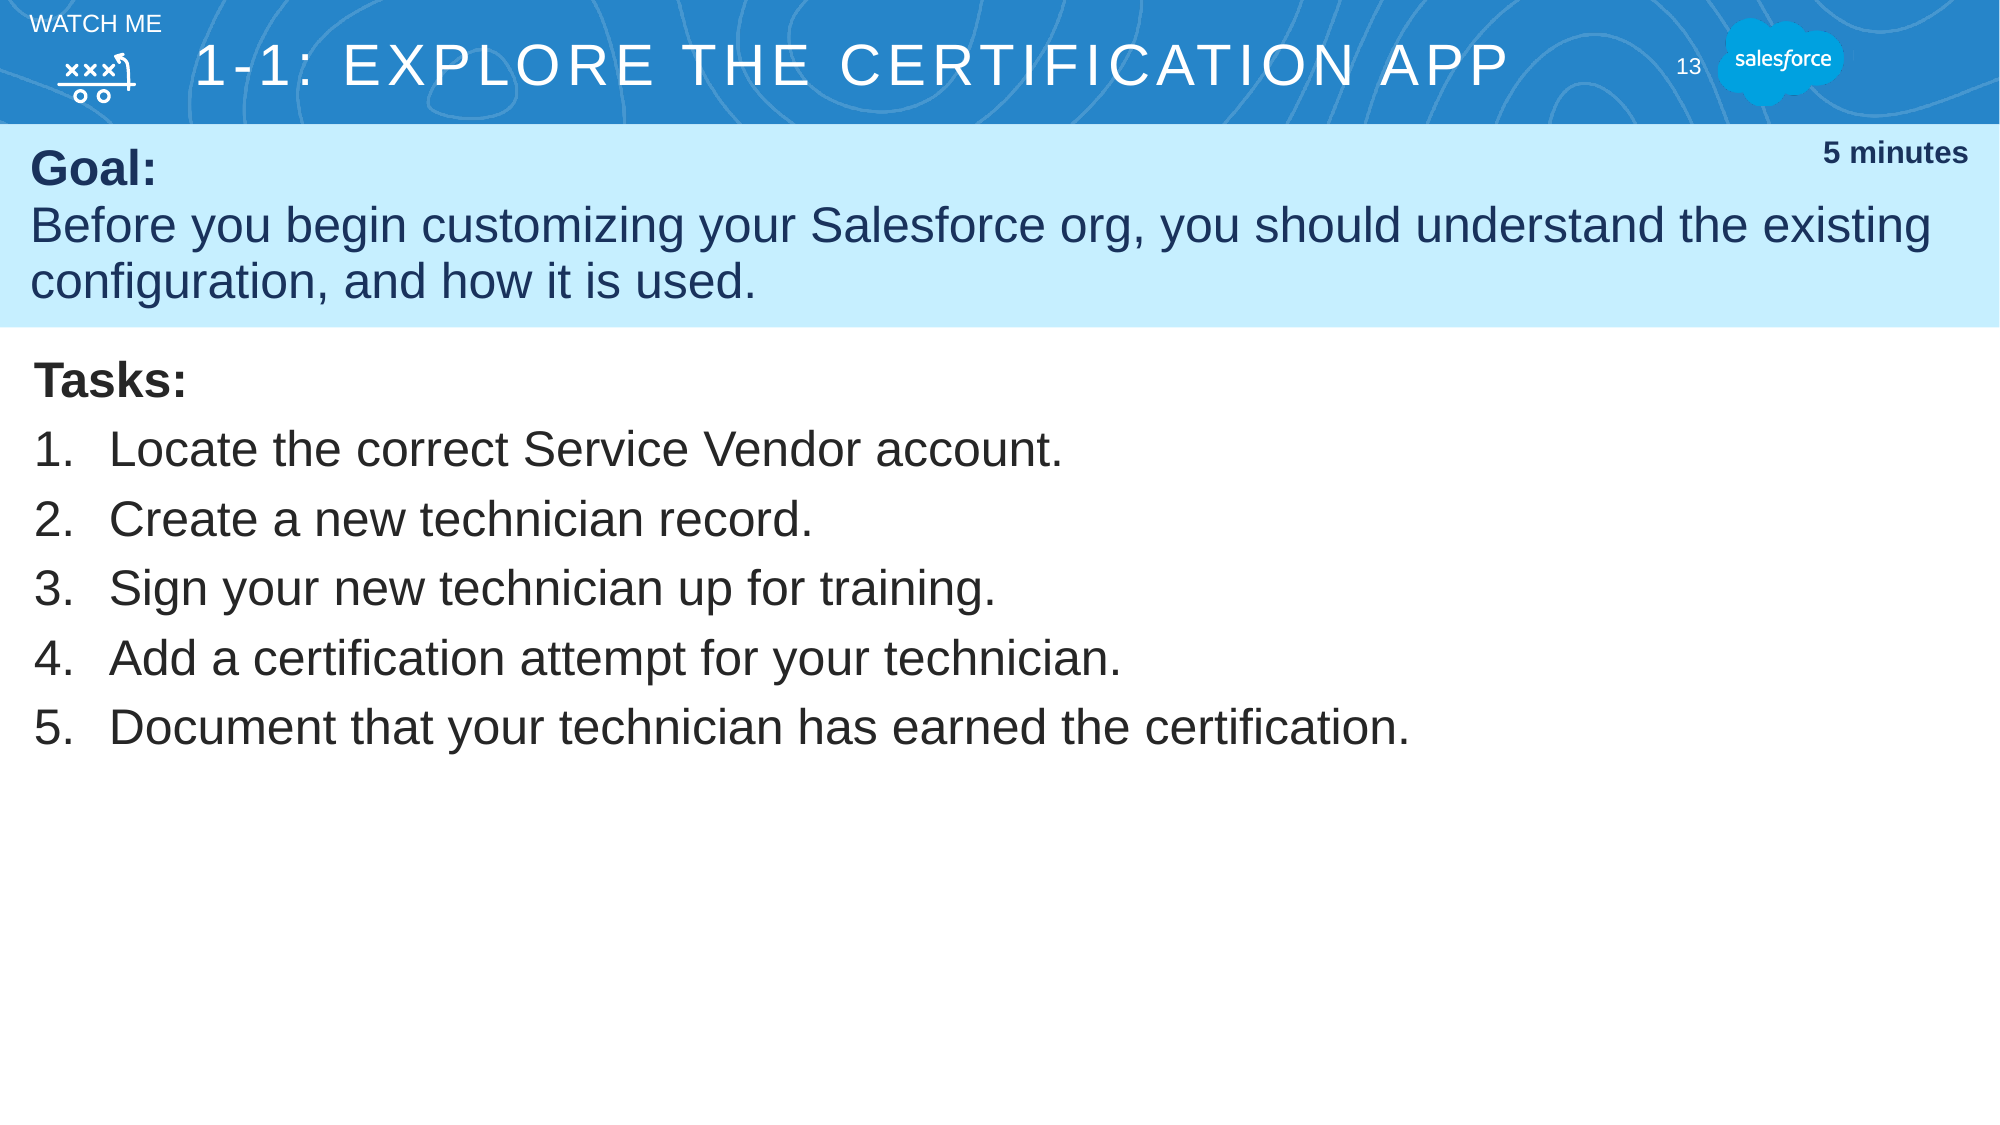

# 1-1: Explore the Certification App
Watch me
13
Goal:
Before you begin customizing your Salesforce org, you should understand the existing configuration, and how it is used.
5 minutes
Tasks:
Locate the correct Service Vendor account.
Create a new technician record.
Sign your new technician up for training.
Add a certification attempt for your technician.
Document that your technician has earned the certification.